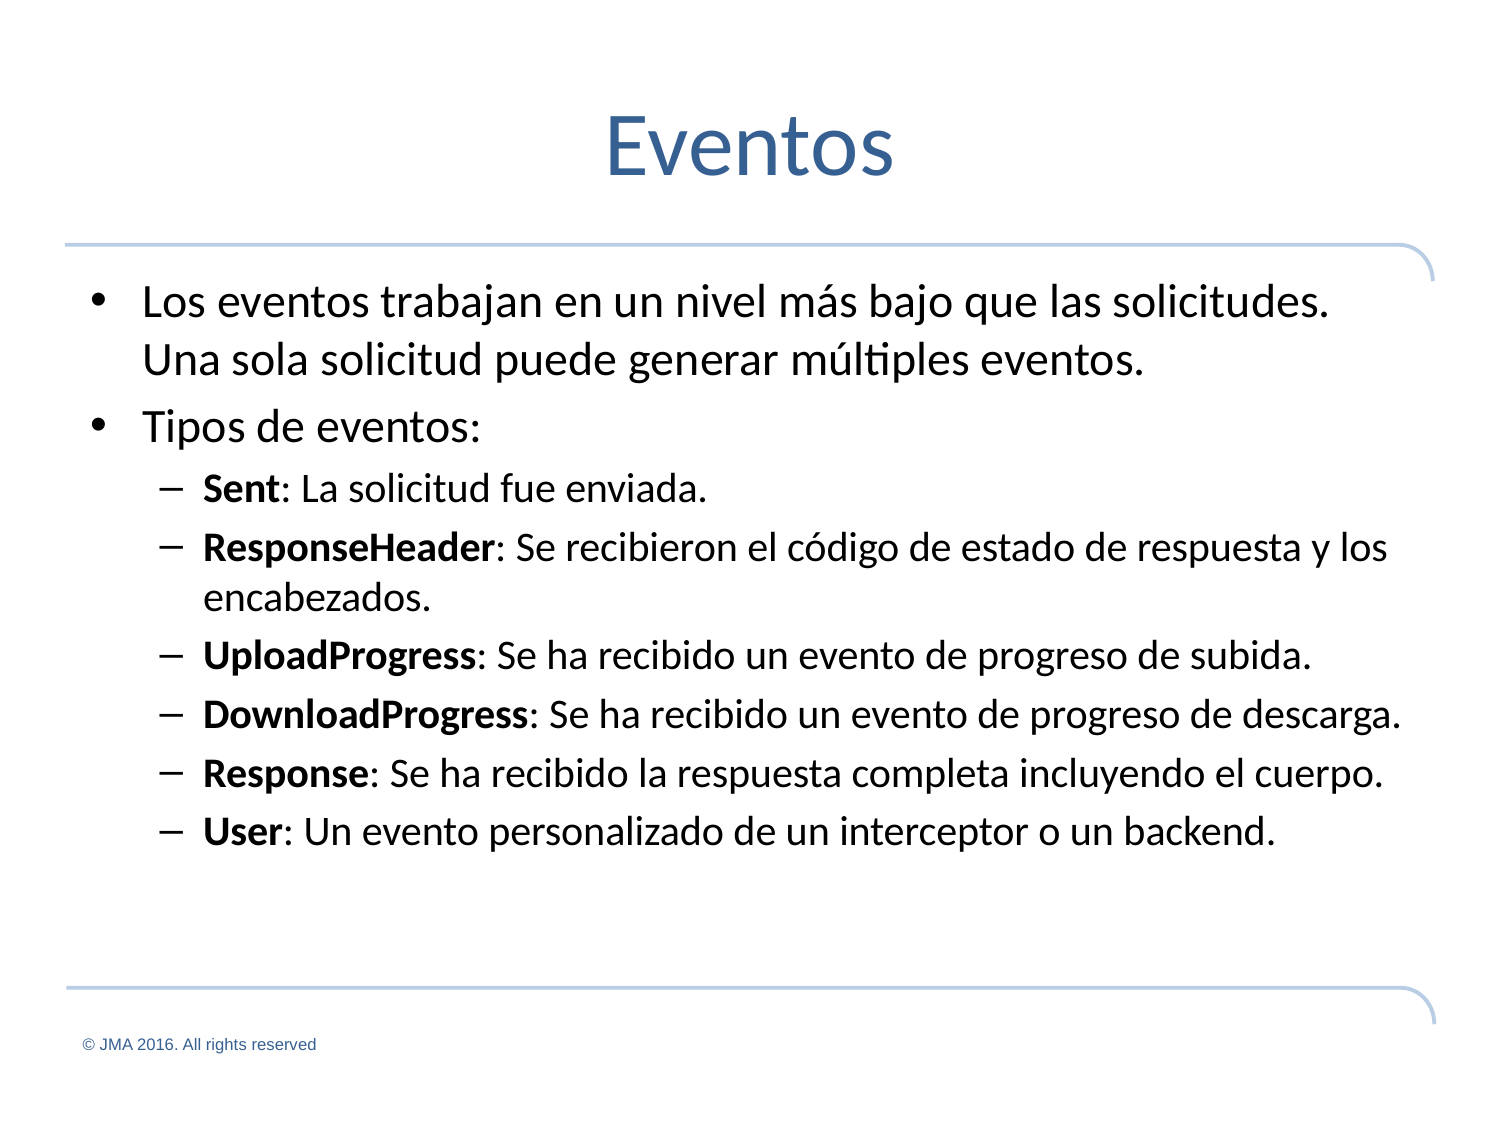

# Eventos
Los eventos trabajan en un nivel más bajo que las solicitudes. Una sola solicitud puede generar múltiples eventos.
Tipos de eventos:
Sent: La solicitud fue enviada.
ResponseHeader: Se recibieron el código de estado de respuesta y los encabezados.
UploadProgress: Se ha recibido un evento de progreso de subida.
DownloadProgress: Se ha recibido un evento de progreso de descarga.
Response: Se ha recibido la respuesta completa incluyendo el cuerpo.
User: Un evento personalizado de un interceptor o un backend.